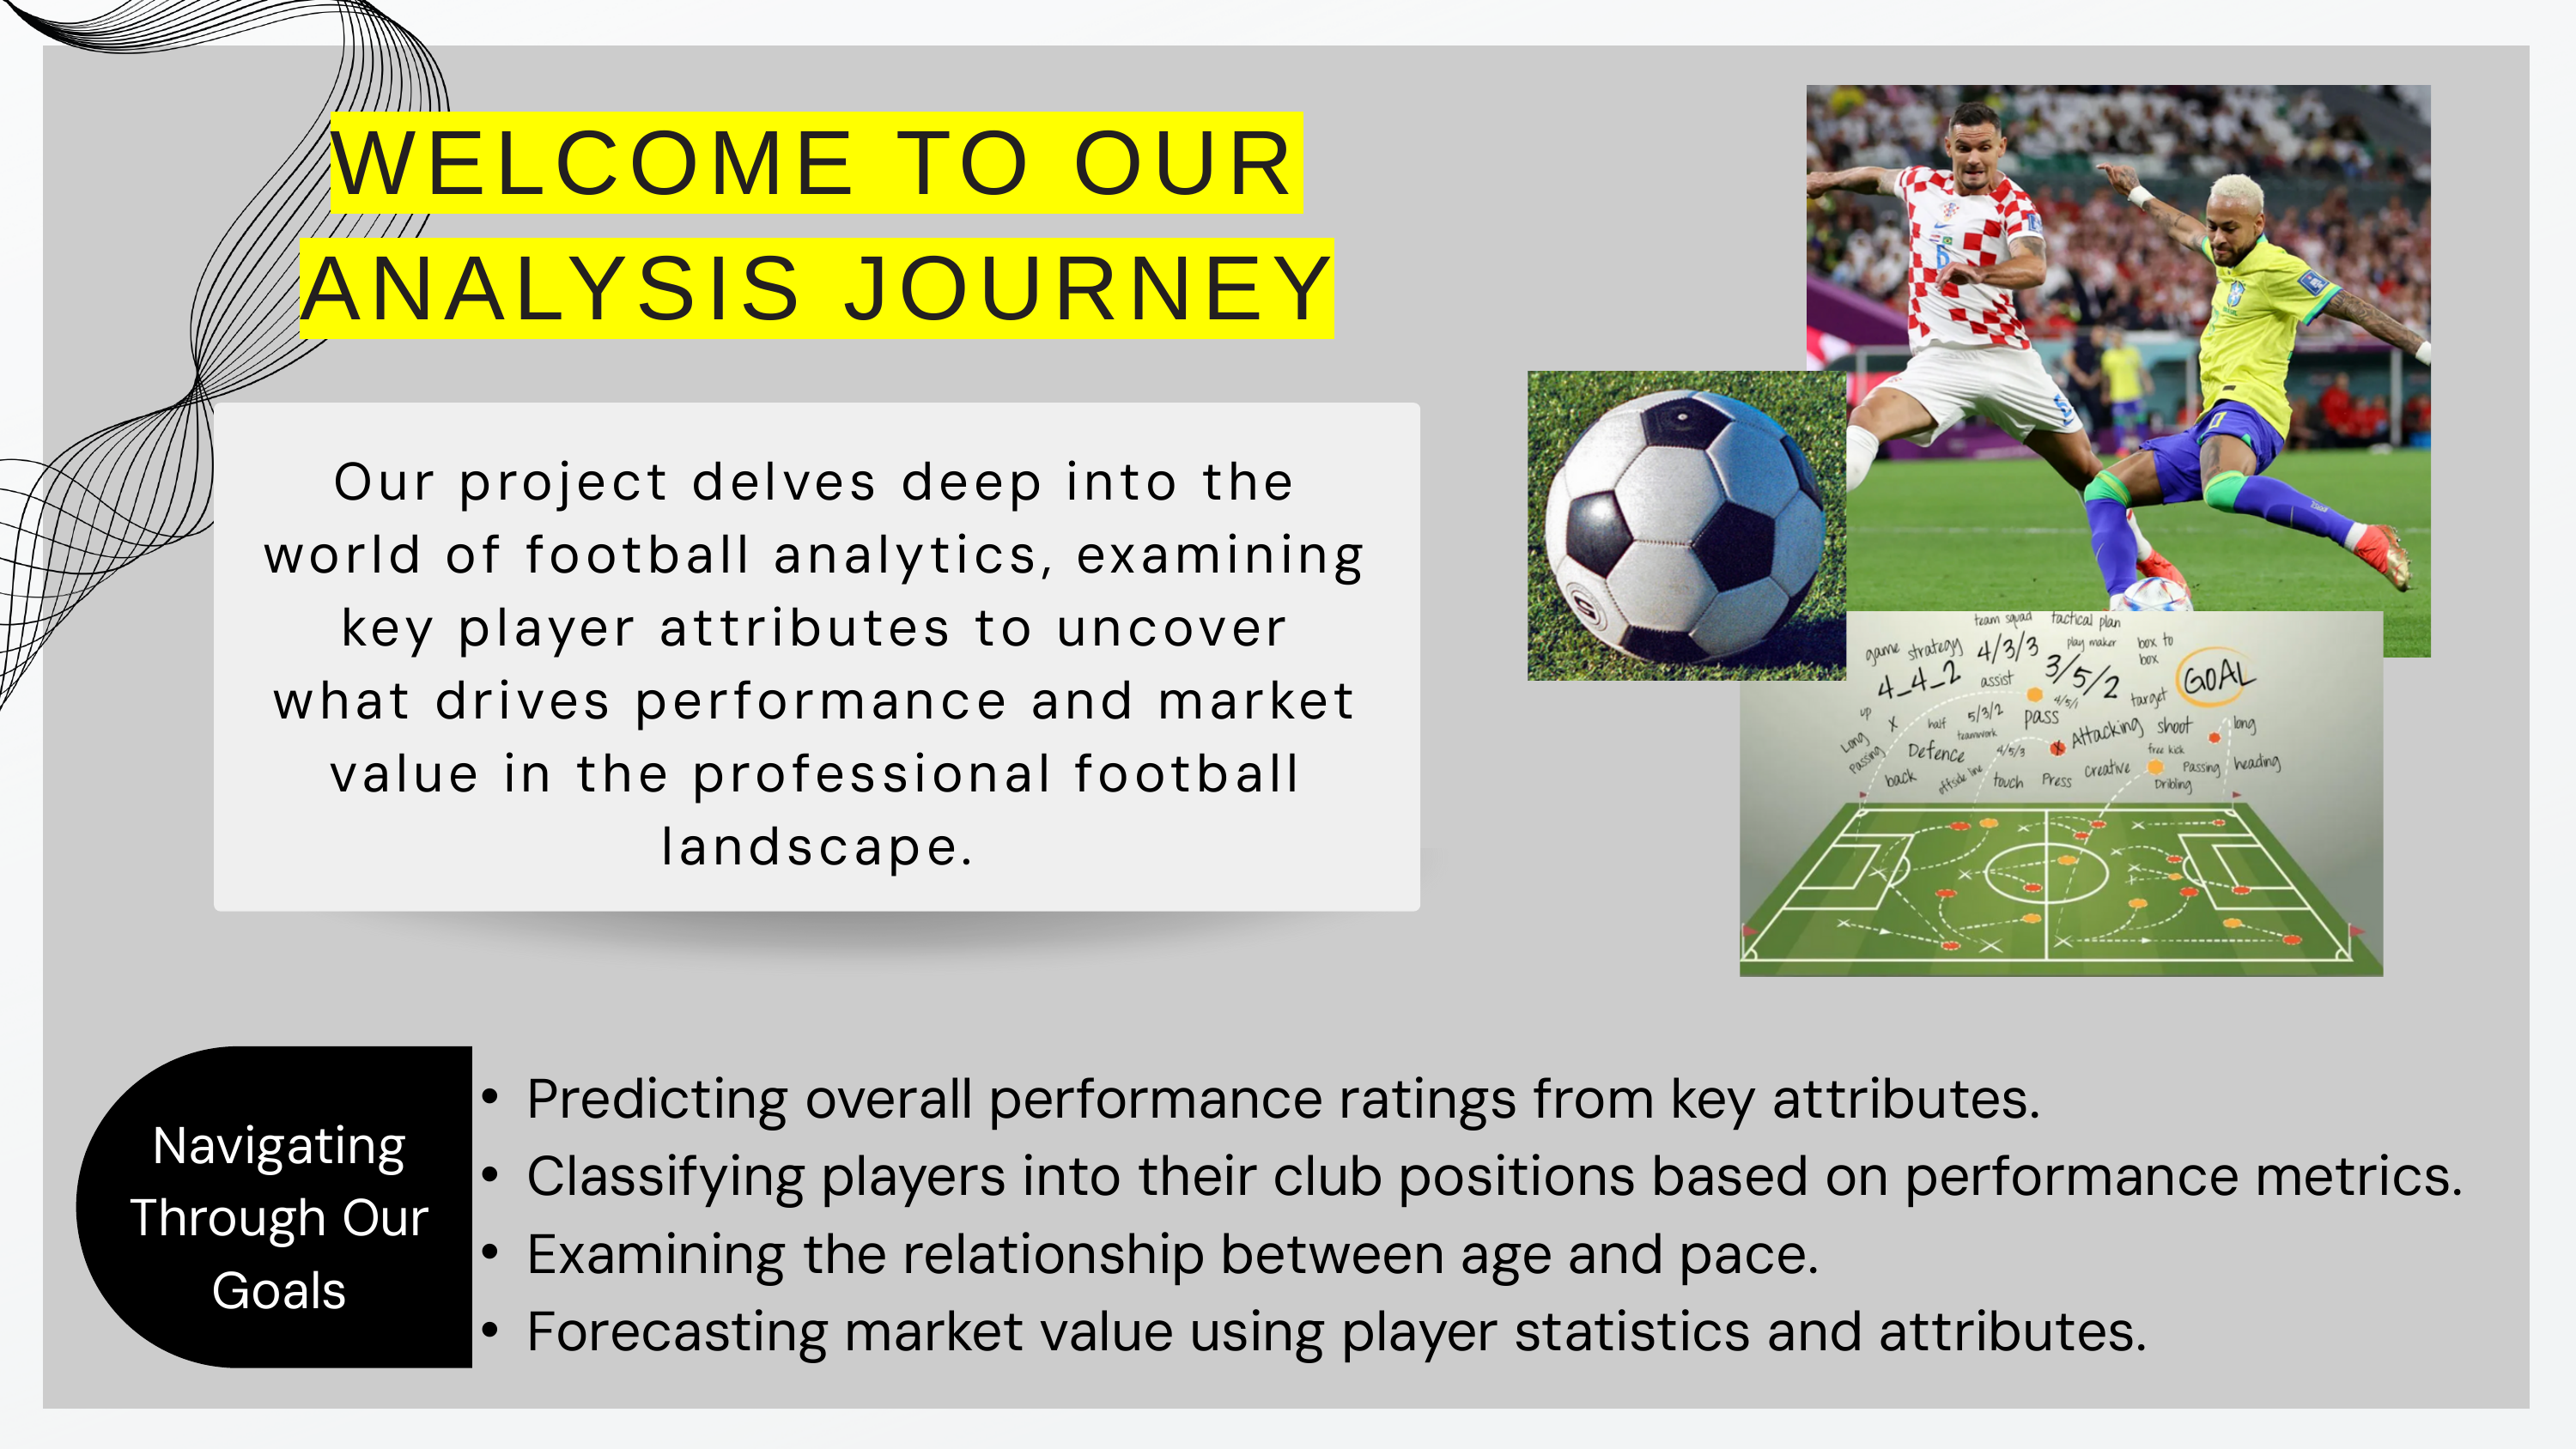

WELCOME TO OUR ANALYSIS JOURNEY

Our project delves deep into the world of football analytics, examining key player attributes to uncover what drives performance and market value in the professional football landscape.

Predicting overall performance ratings from key attributes.
Classifying players into their club positions based on performance metrics.
Examining the relationship between age and pace.
Forecasting market value using player statistics and attributes.
Navigating Through Our Goals